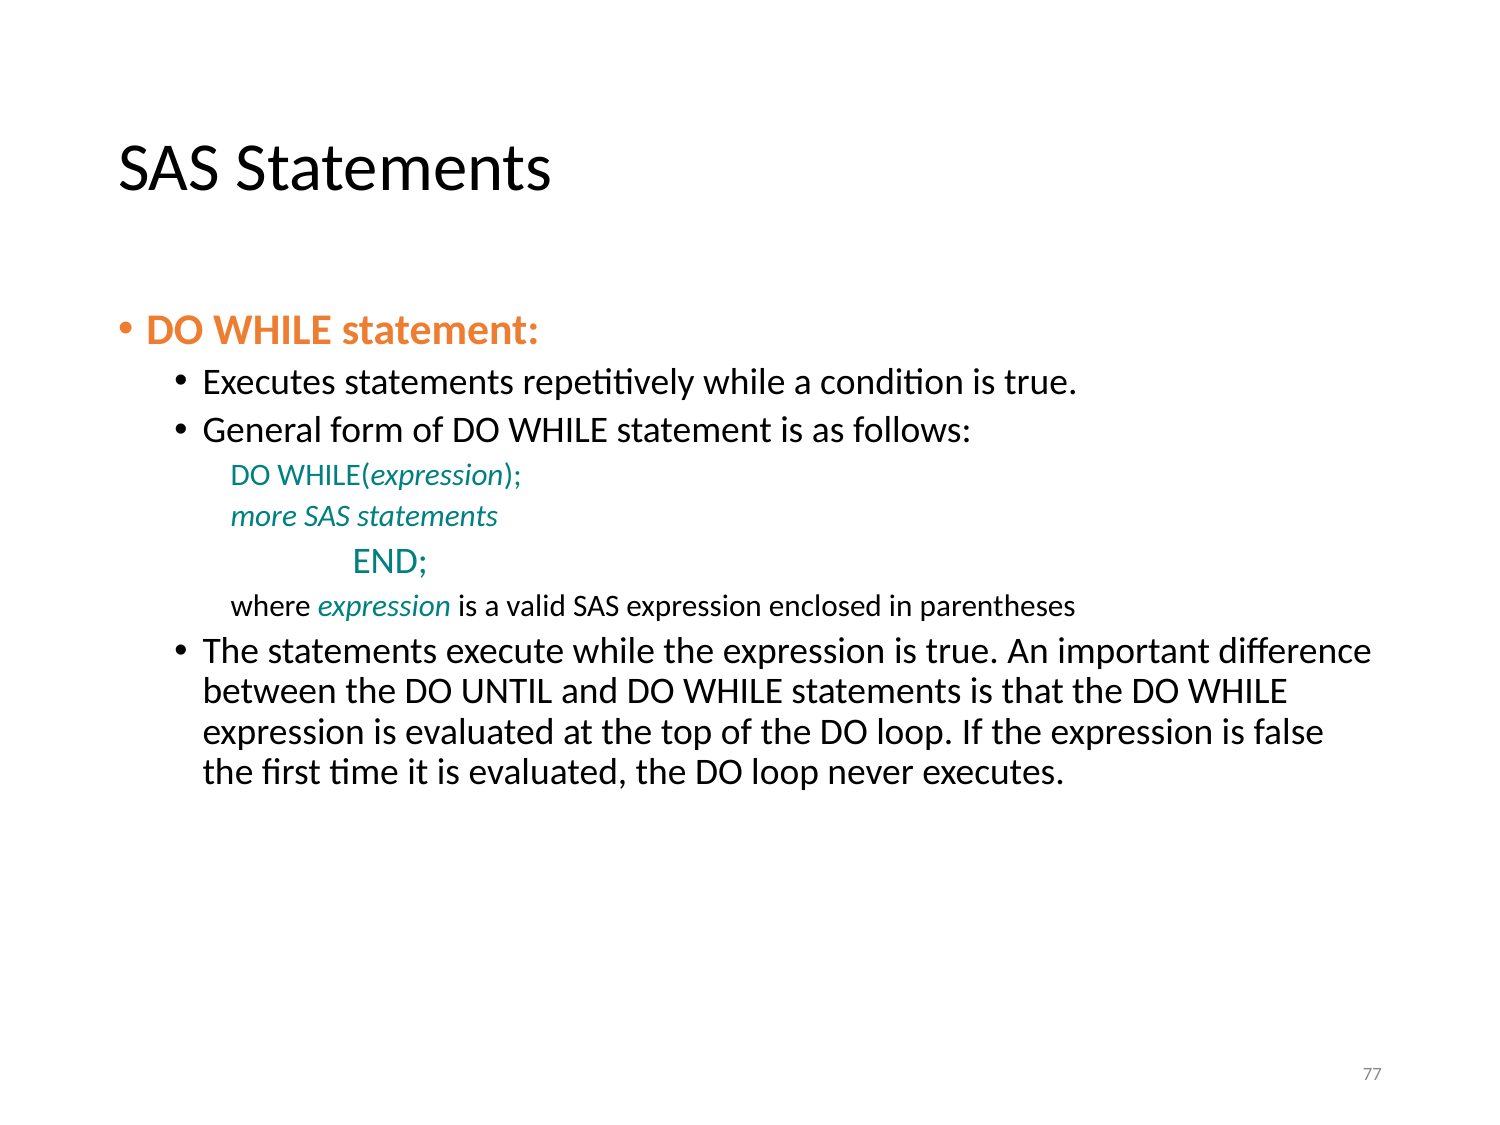

# SAS Statements
DO WHILE statement:
Executes statements repetitively while a condition is true.
General form of DO WHILE statement is as follows:
DO WHILE(expression);
more SAS statements
		END;
where expression is a valid SAS expression enclosed in parentheses
The statements execute while the expression is true. An important difference between the DO UNTIL and DO WHILE statements is that the DO WHILE expression is evaluated at the top of the DO loop. If the expression is false the first time it is evaluated, the DO loop never executes.

77